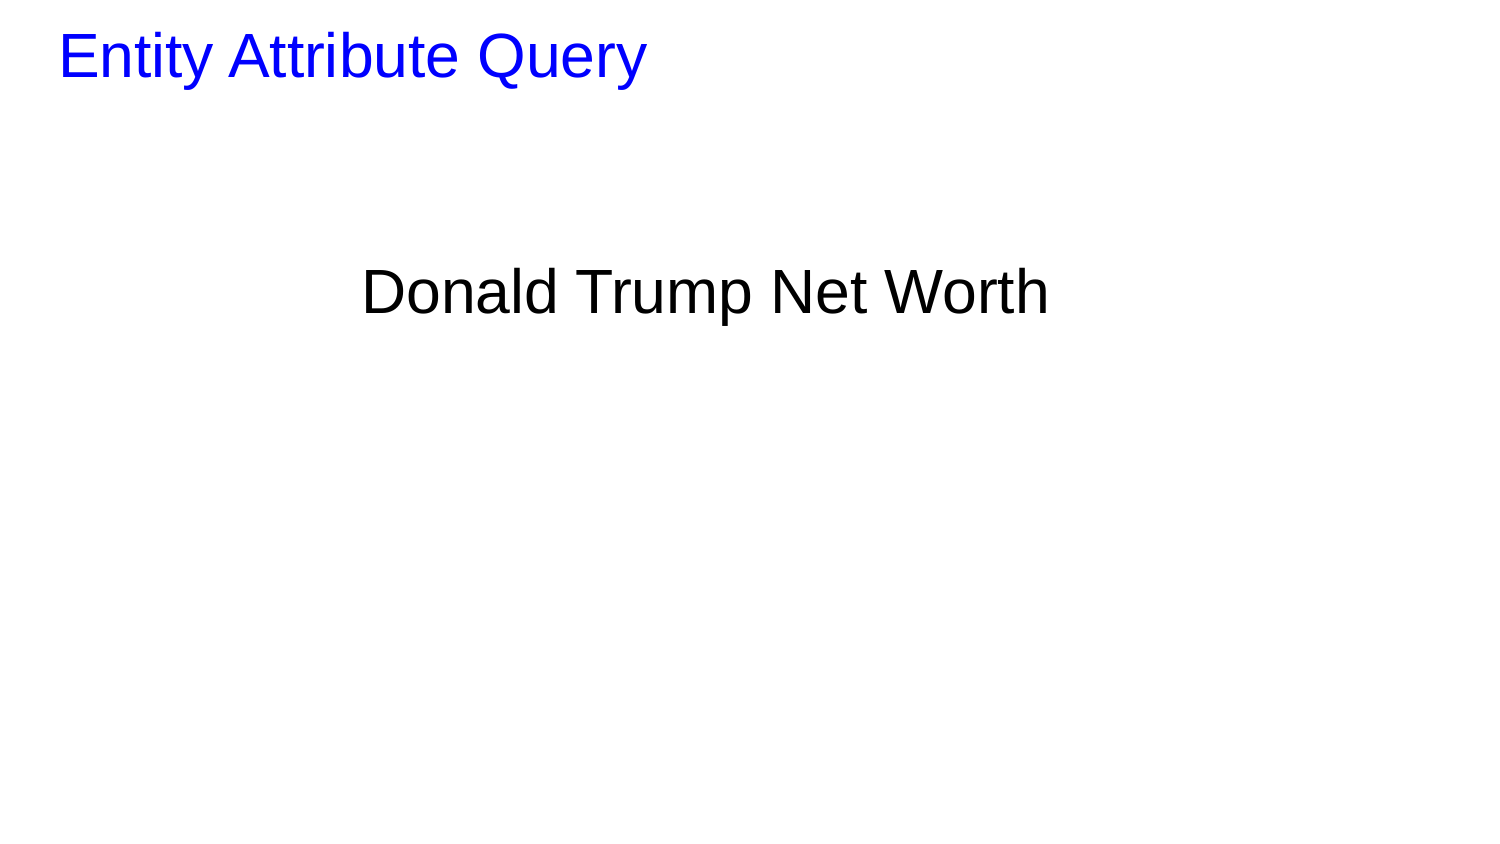

# Entity Attribute Query
Donald Trump Net Worth